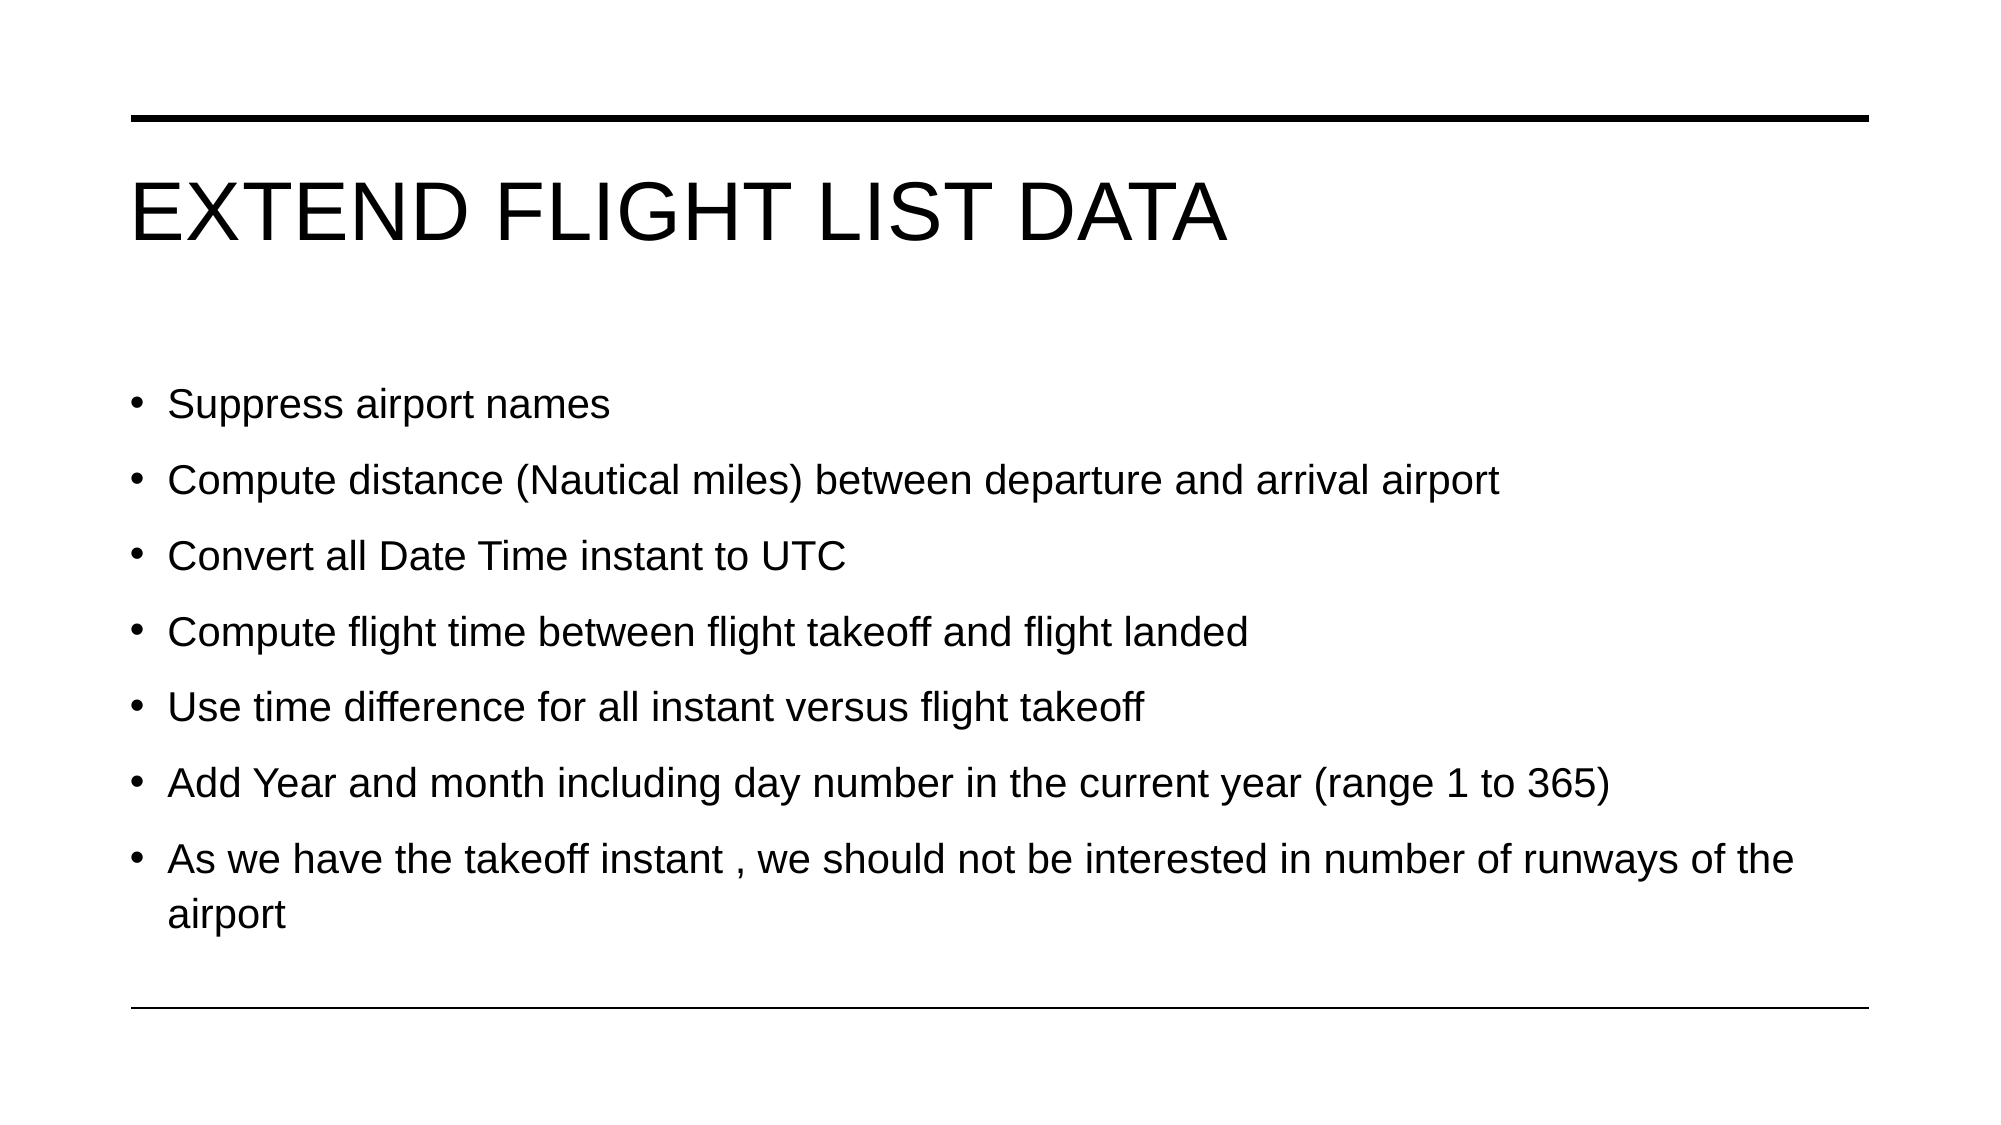

# Extend flight list data
Suppress airport names
Compute distance (Nautical miles) between departure and arrival airport
Convert all Date Time instant to UTC
Compute flight time between flight takeoff and flight landed
Use time difference for all instant versus flight takeoff
Add Year and month including day number in the current year (range 1 to 365)
As we have the takeoff instant , we should not be interested in number of runways of the airport